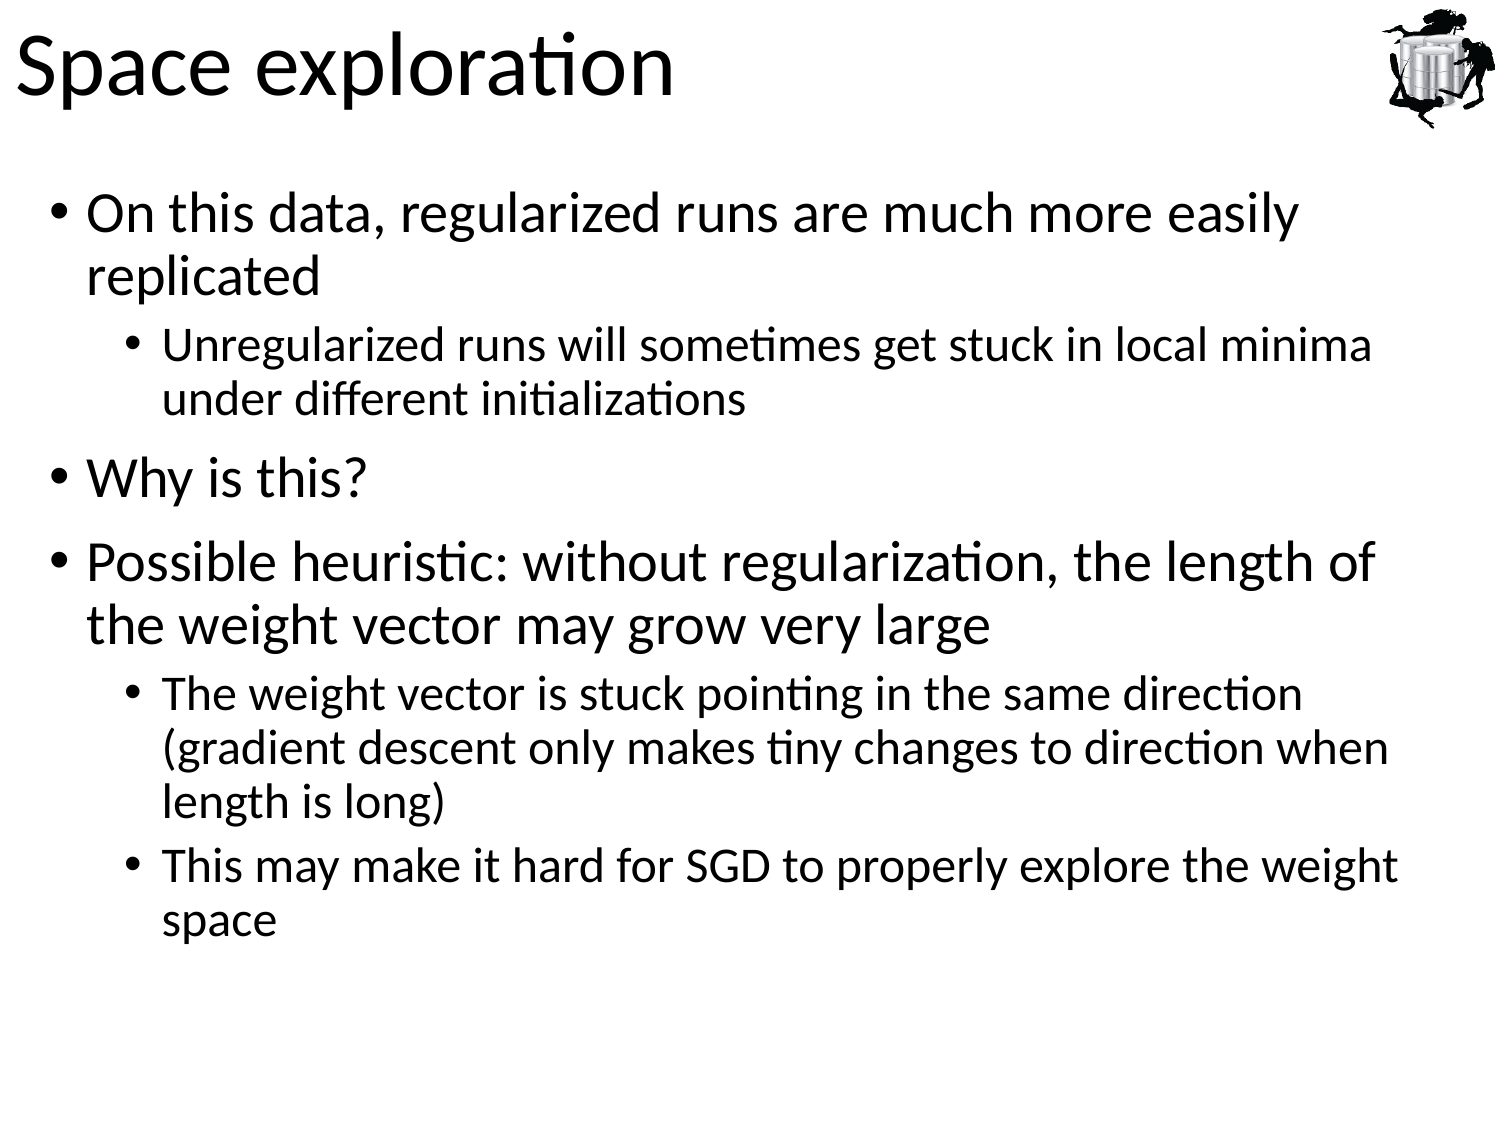

# Space exploration
On this data, regularized runs are much more easily replicated
Unregularized runs will sometimes get stuck in local minima under different initializations
Why is this?
Possible heuristic: without regularization, the length of the weight vector may grow very large
The weight vector is stuck pointing in the same direction (gradient descent only makes tiny changes to direction when length is long)
This may make it hard for SGD to properly explore the weight space